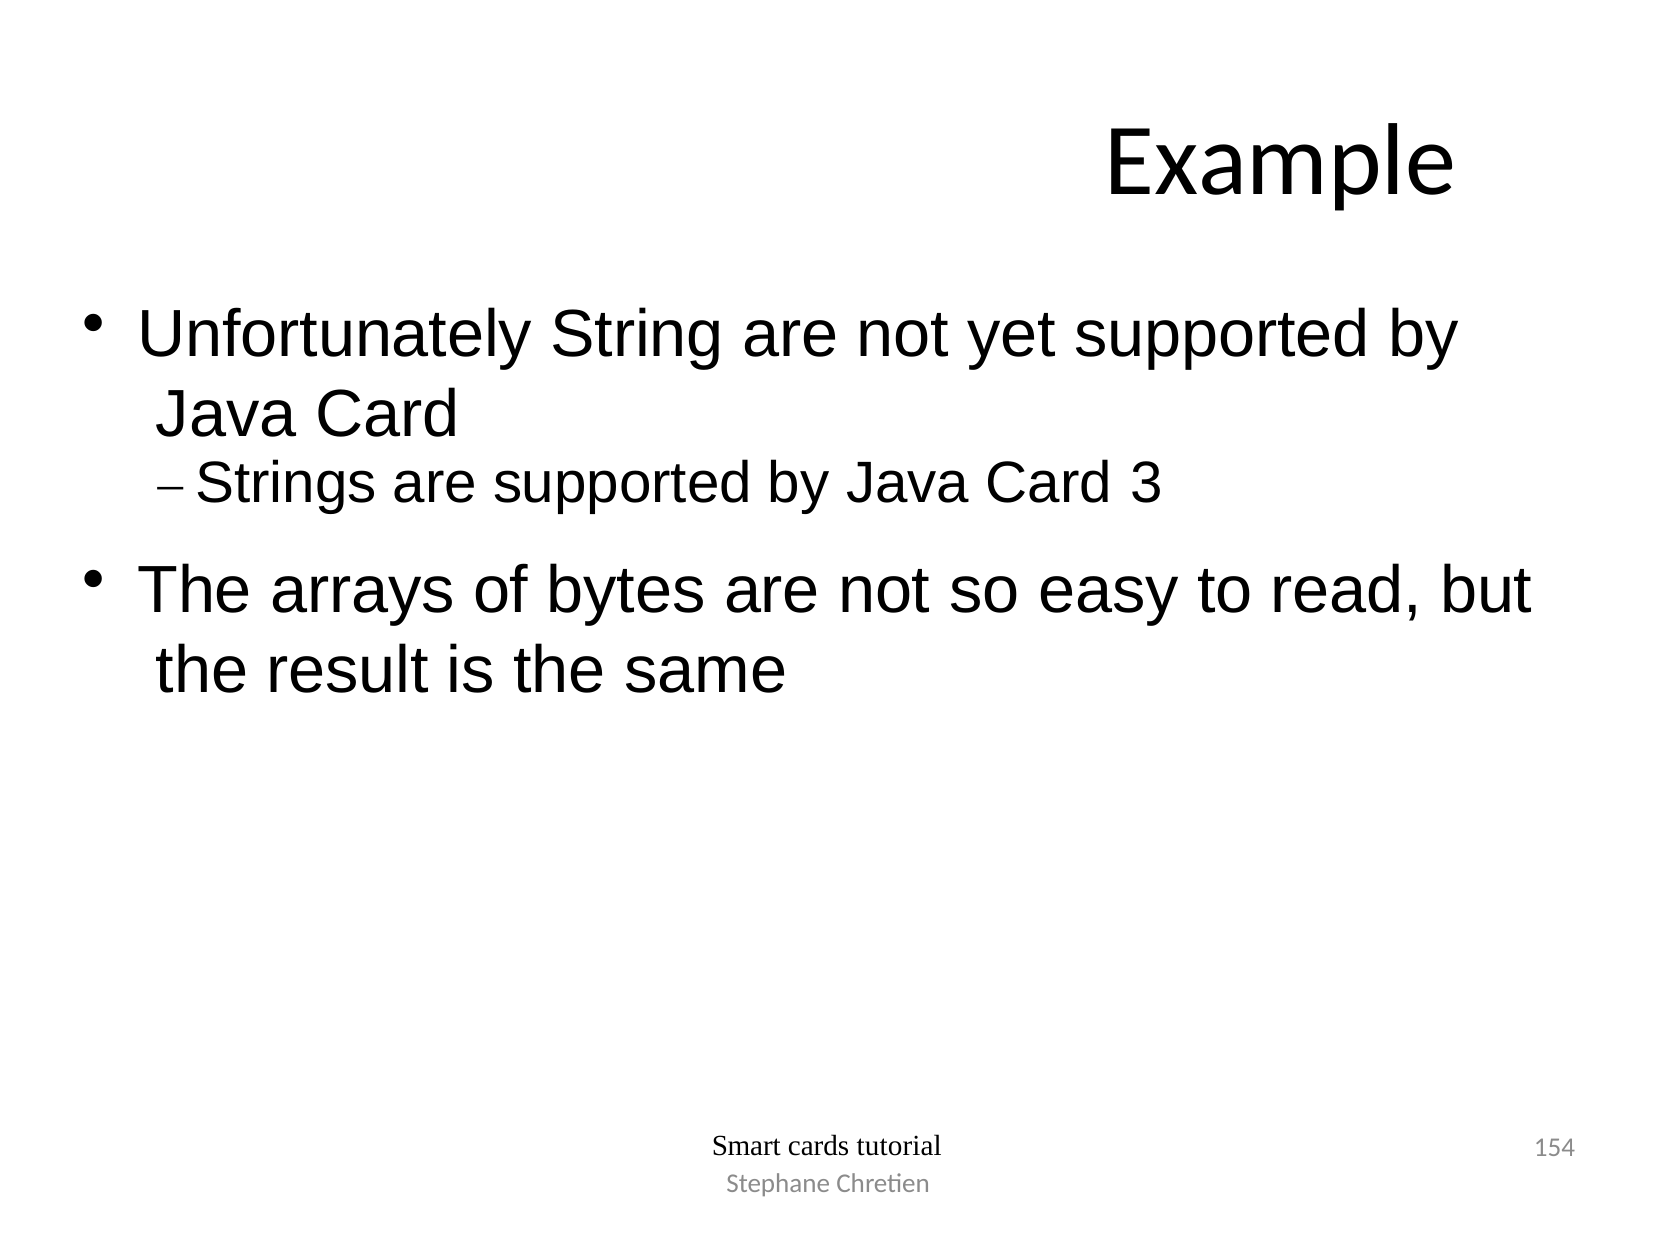

# Example
Unfortunately String are not yet supported by  Java Card
– Strings are supported by Java Card 3
The arrays of bytes are not so easy to read, but  the result is the same
154
Smart cards tutorial
Stephane Chretien